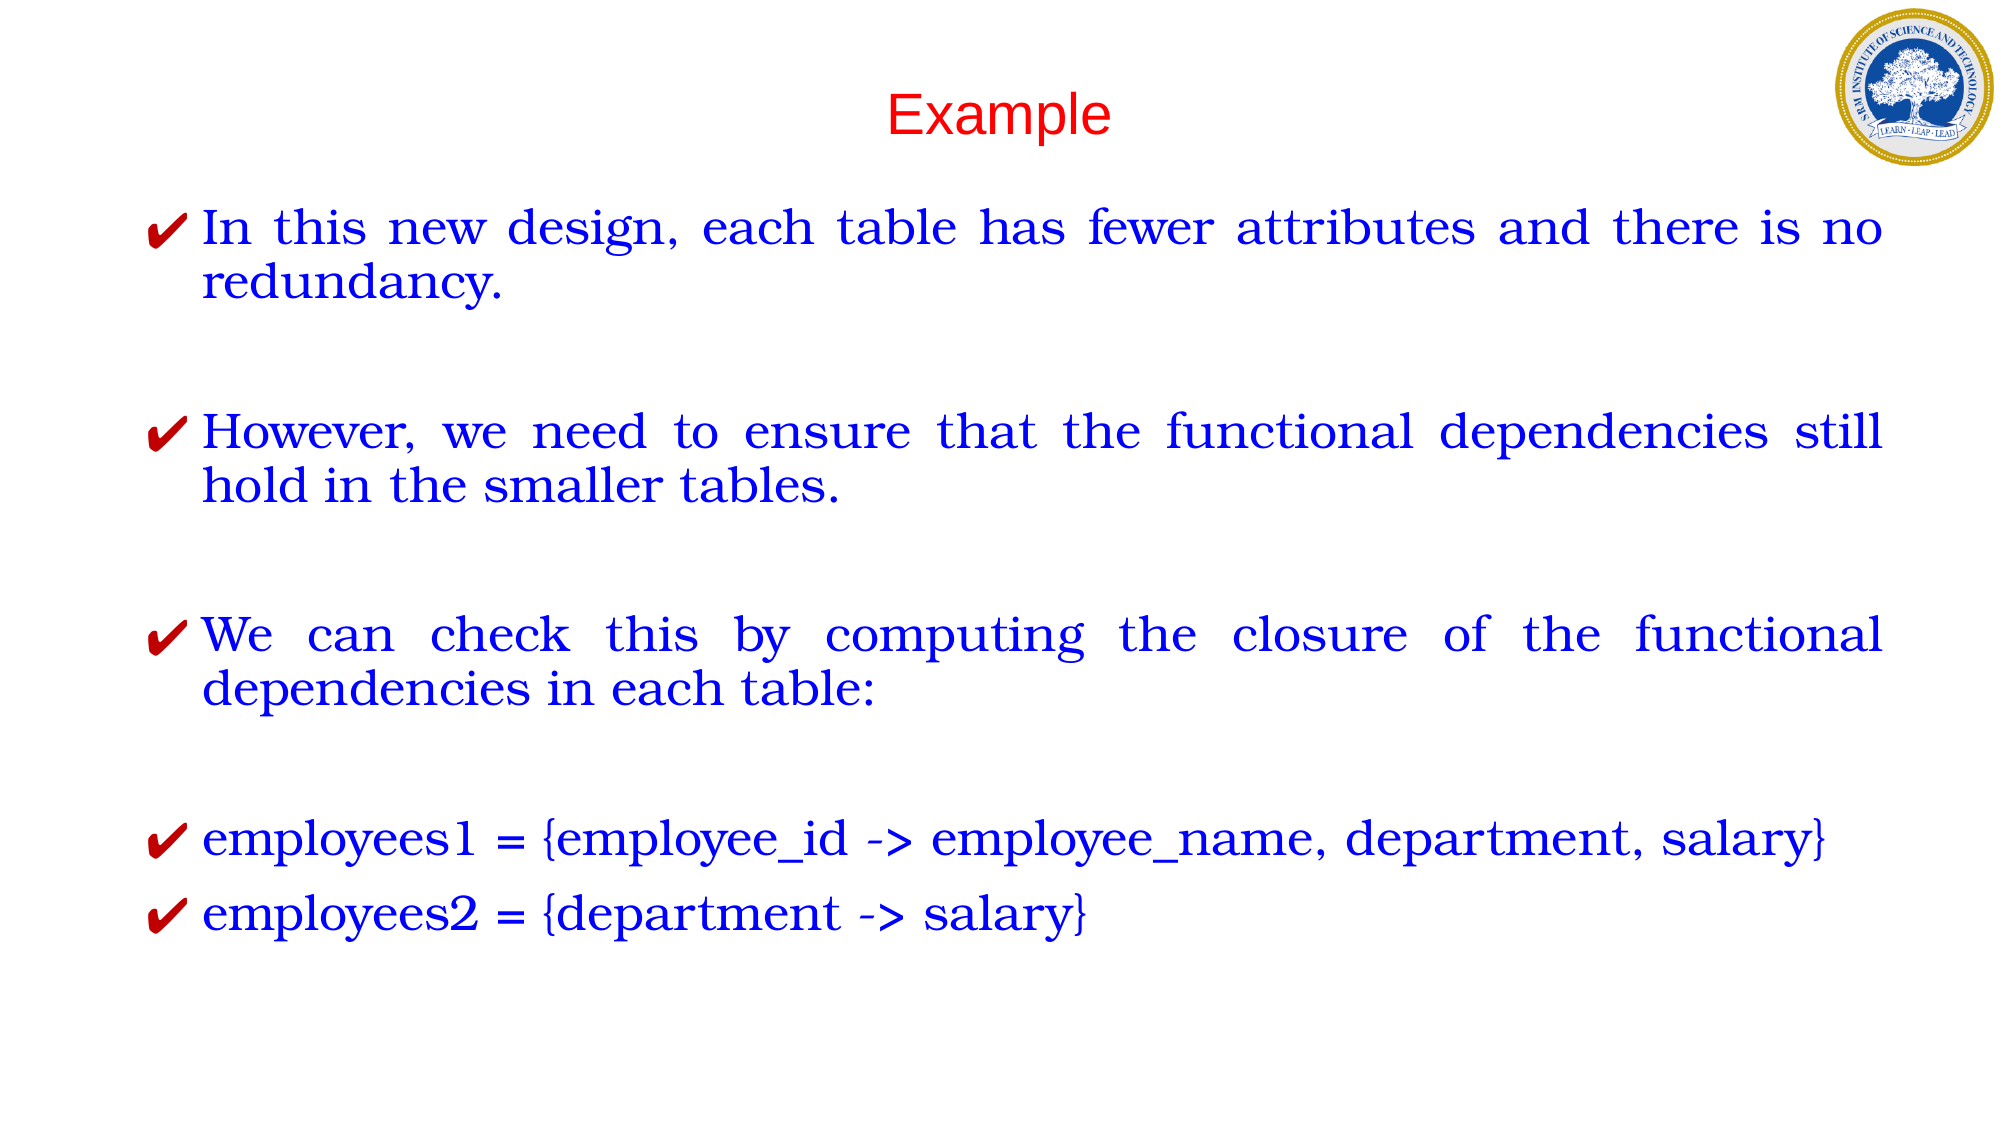

Example
In this new design, each table has fewer attributes and there is no redundancy.

However, we need to ensure that the functional dependencies still hold in the smaller tables.

We can check this by computing the closure of the functional dependencies in each table:

employees1 = {employee_id -> employee_name, department, salary}
employees2 = {department -> salary}